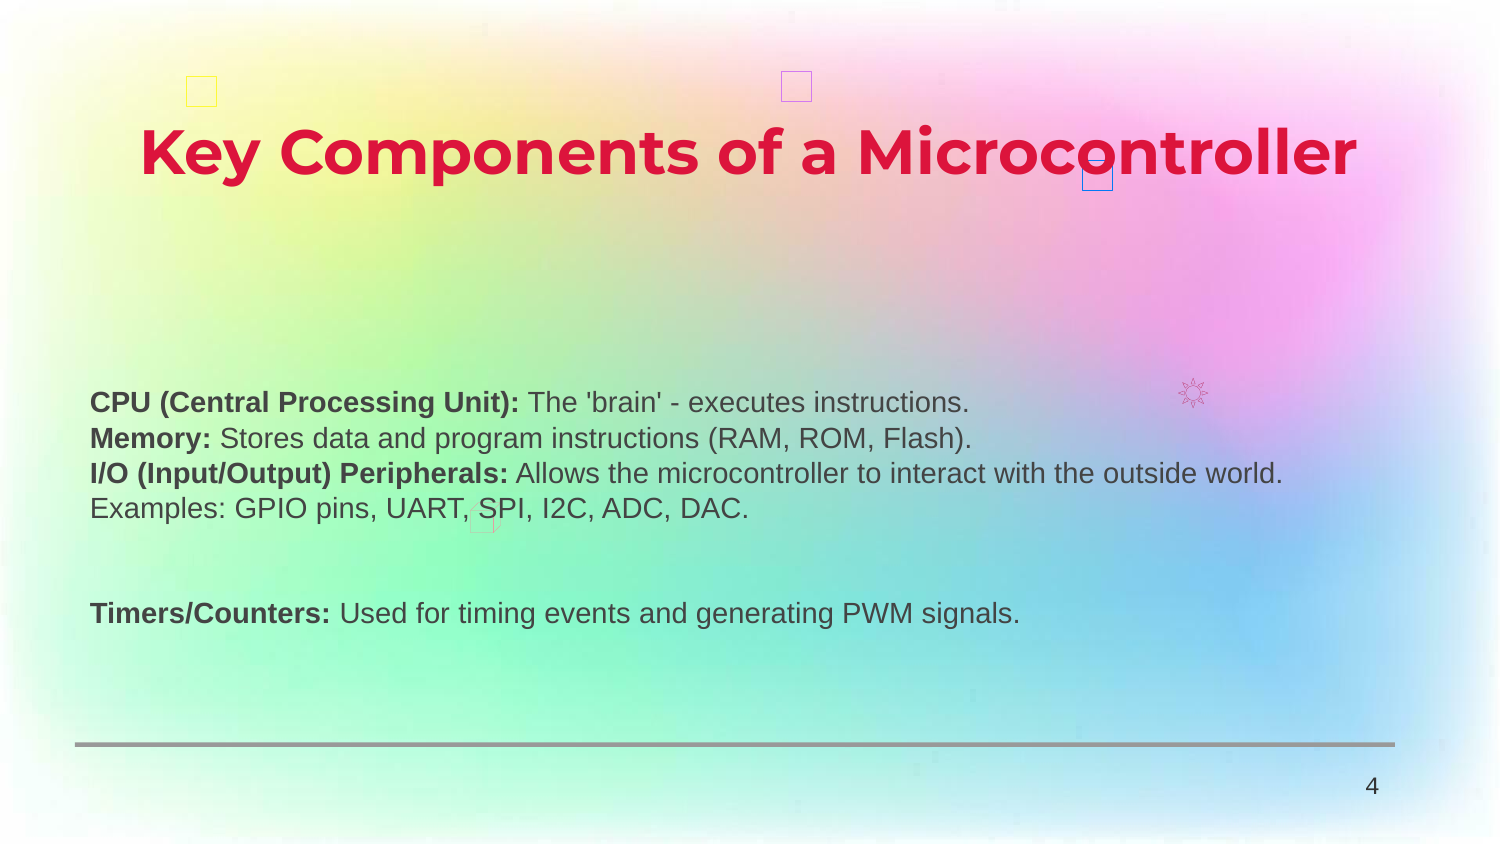

Key Components of a Microcontroller

CPU (Central Processing Unit): The 'brain' - executes instructions.
Memory: Stores data and program instructions (RAM, ROM, Flash).
I/O (Input/Output) Peripherals: Allows the microcontroller to interact with the outside world.
Examples: GPIO pins, UART, SPI, I2C, ADC, DAC.

Timers/Counters: Used for timing events and generating PWM signals.

4